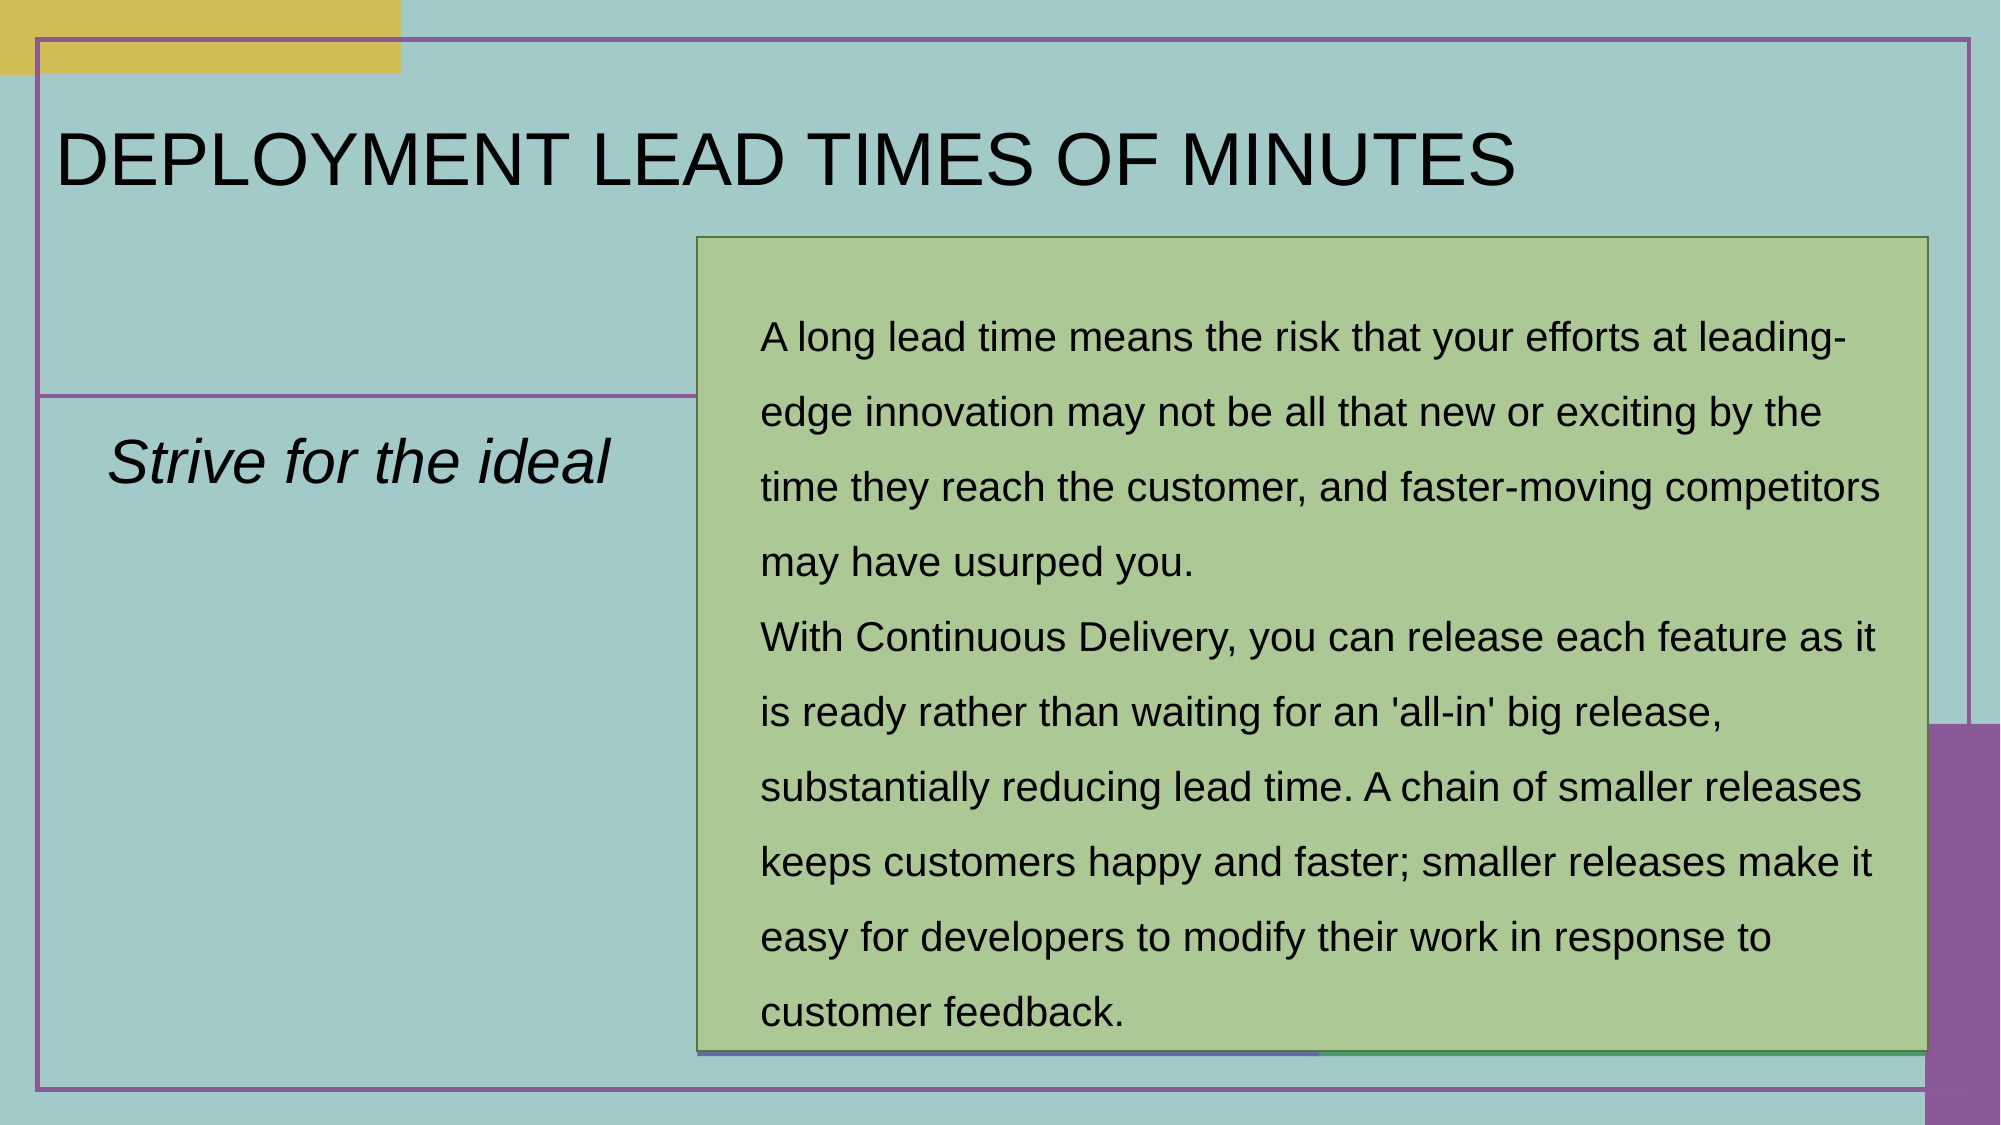

# Deployment Lead Times of Minutes

A long lead time means the risk that your efforts at leading-edge innovation may not be all that new or exciting by the time they reach the customer, and faster-moving competitors may have usurped you.
With Continuous Delivery, you can release each feature as it is ready rather than waiting for an 'all-in' big release, substantially reducing lead time. A chain of smaller releases keeps customers happy and faster; smaller releases make it easy for developers to modify their work in response to customer feedback.
Strive for the ideal